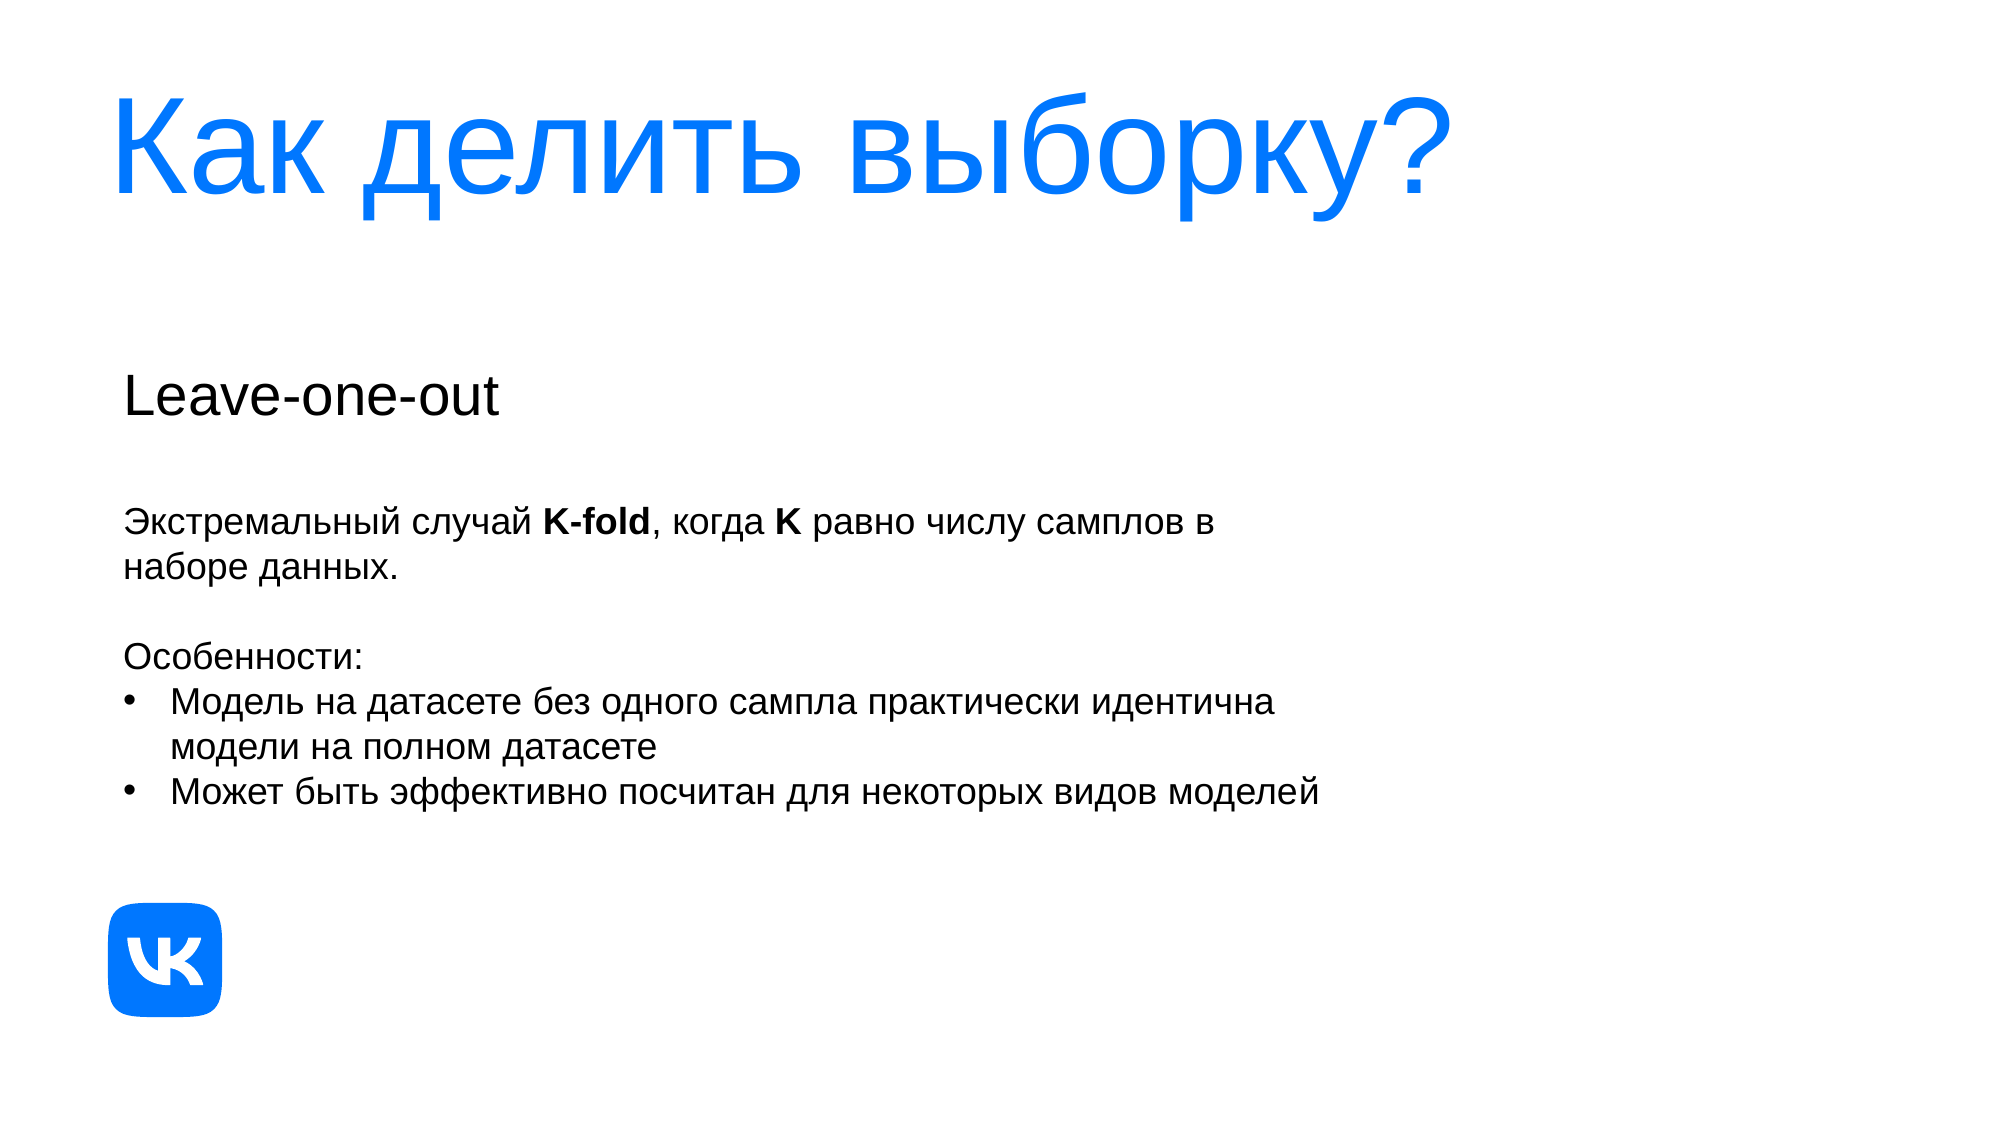

# Как делить выборку?
Leave-one-out

Экстремальный случай K-fold, когда K равно числу самплов в наборе данных.

Особенности:
Модель на датасете без одного сампла практически идентична модели на полном датасете
Может быть эффективно посчитан для некоторых видов моделей